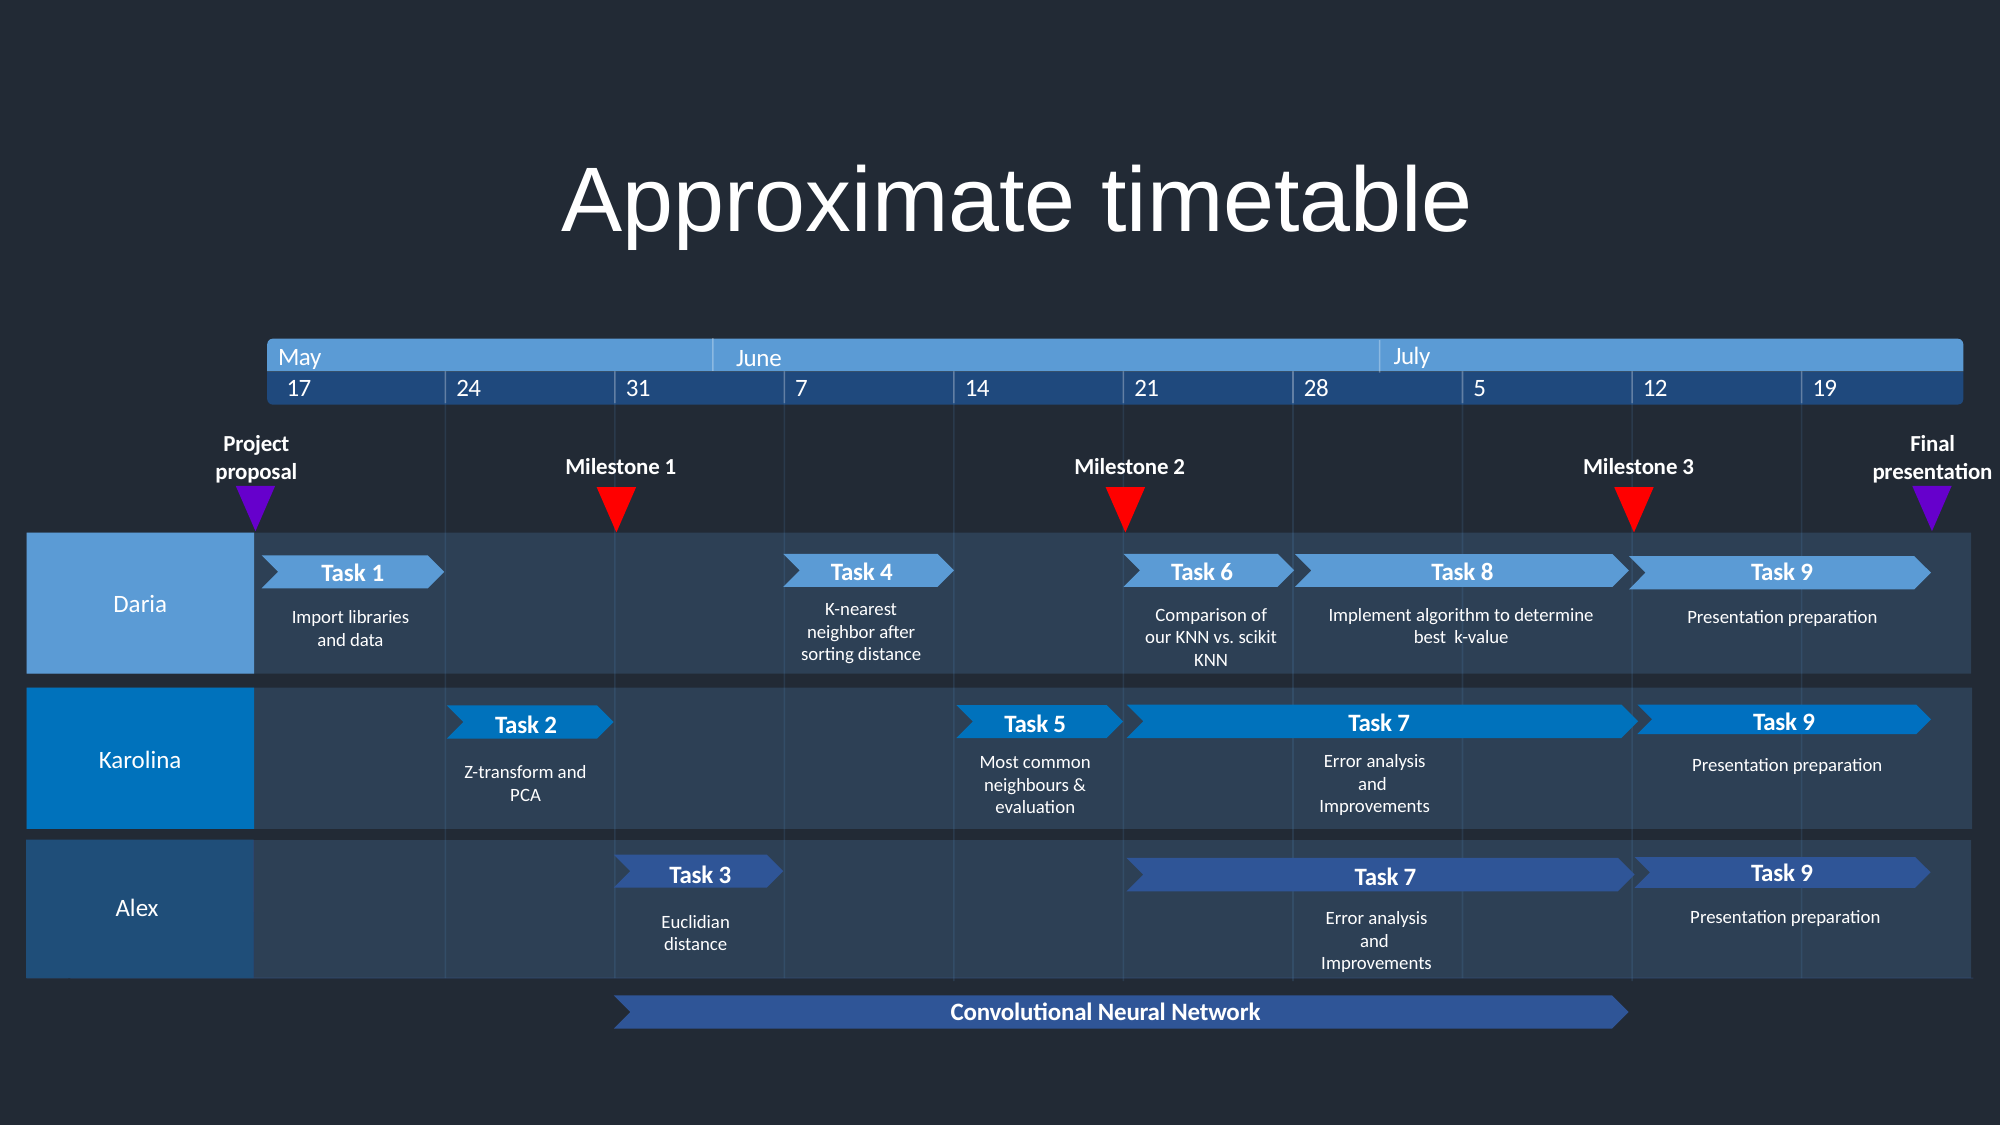

Approximate timetable
July
May

June
17
24
31
7
14
21
28
5
12
19

Milestone 1

Task 4
Task 1
Daria
Import libraries and data

Task 2
Karolina

Task 3
Sub-swimlane 1
Swimlane 3

Sub-swimlane 2
Project proposal
Final presentation
Milestone 2
Milestone 3

Task 6
Task 8
Task 9

K-nearest neighbor after sorting distance
Comparison of
our KNN vs. scikit KNN
Implement algorithm to determine best  k-value
Presentation preparation

Task 9
Task 7
Task 5
Error analysis
and
Improvements
Most common neighbours & evaluation
Presentation preparation
Z-transform and PCA

Task 9

Task 7
Alex
Presentation preparation
Error analysis
and
Improvements

Euclidian distance
Convolutional Neural Network